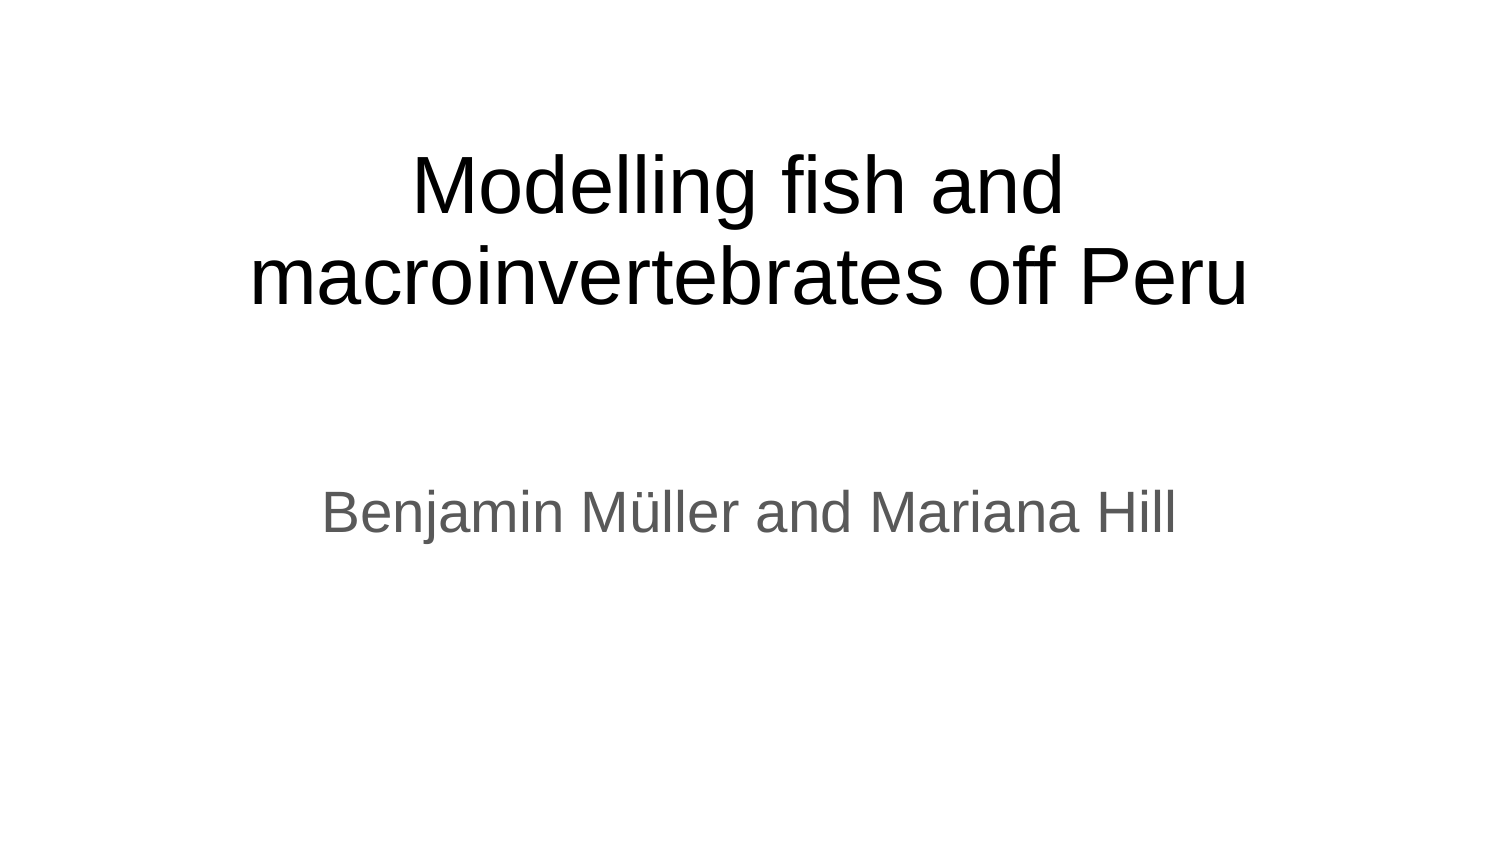

# Modelling fish and
macroinvertebrates off Peru
Benjamin Müller and Mariana Hill